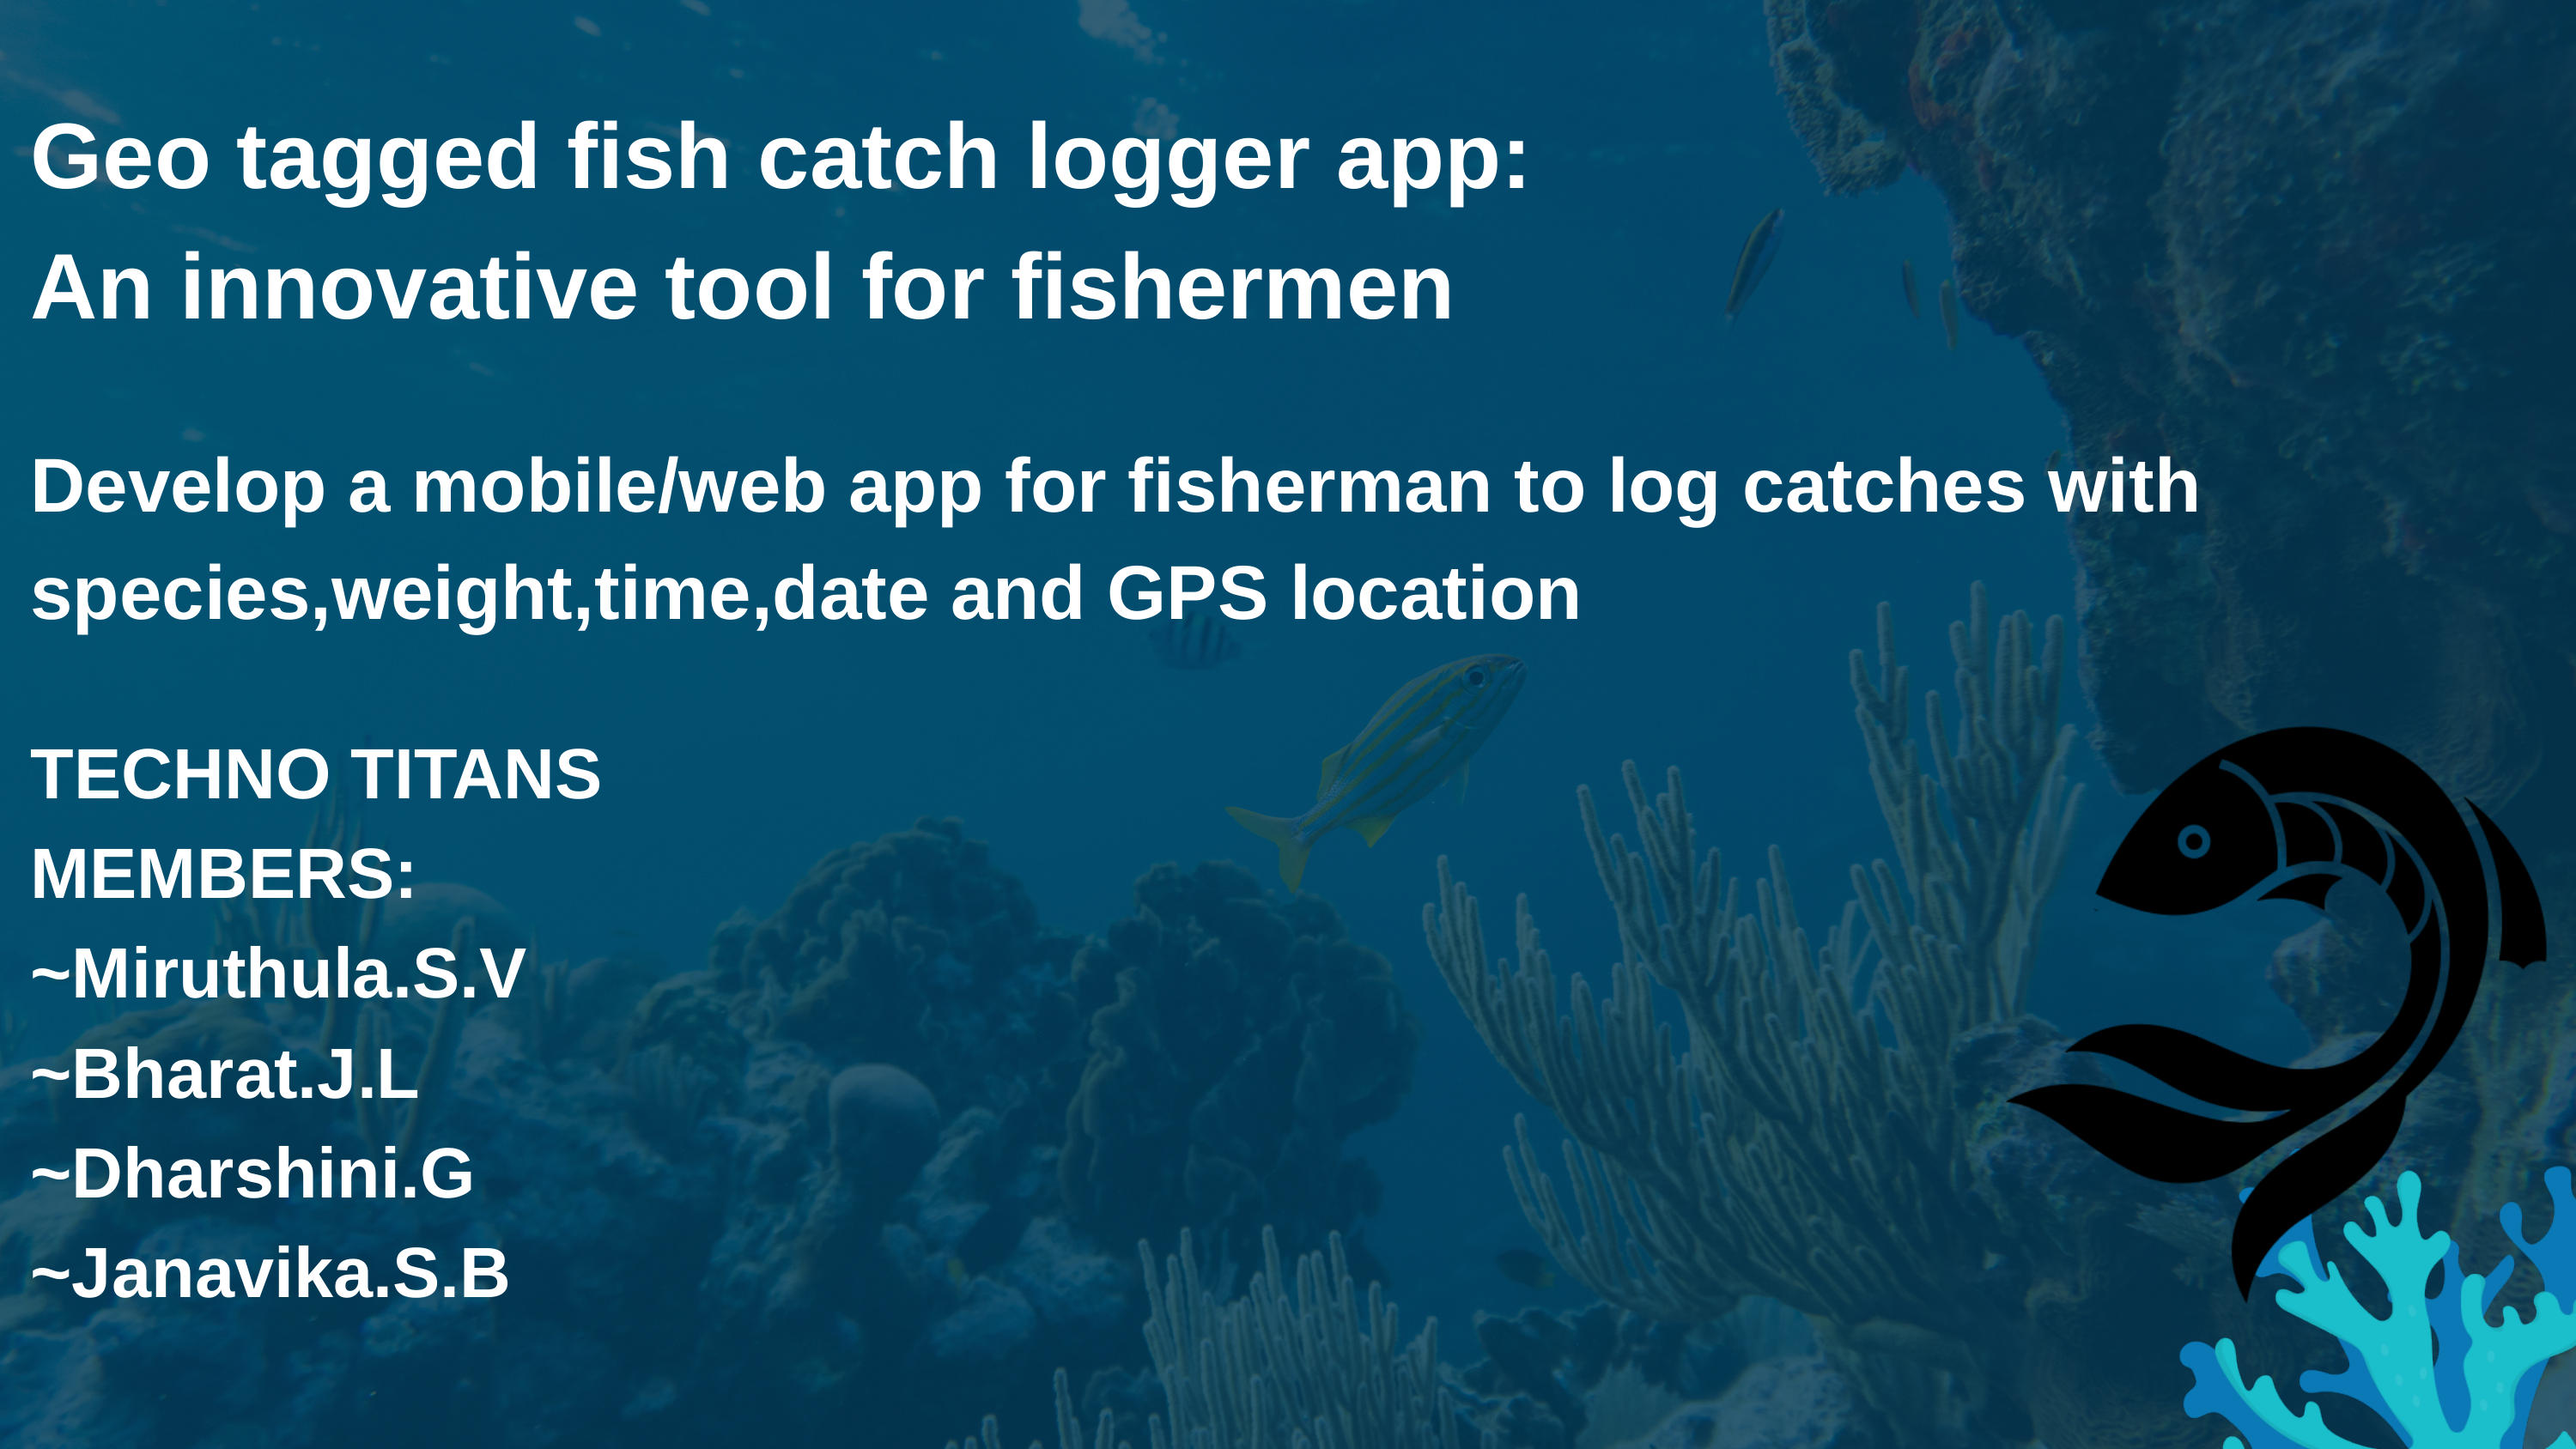

Geo tagged fish catch logger app:
An innovative tool for fishermen

Develop a mobile/web app for fisherman to log catches with species,weight,time,date and GPS location
TECHNO TITANS MEMBERS:
~Miruthula.S.V
~Bharat.J.L
~Dharshini.G
~Janavika.S.B